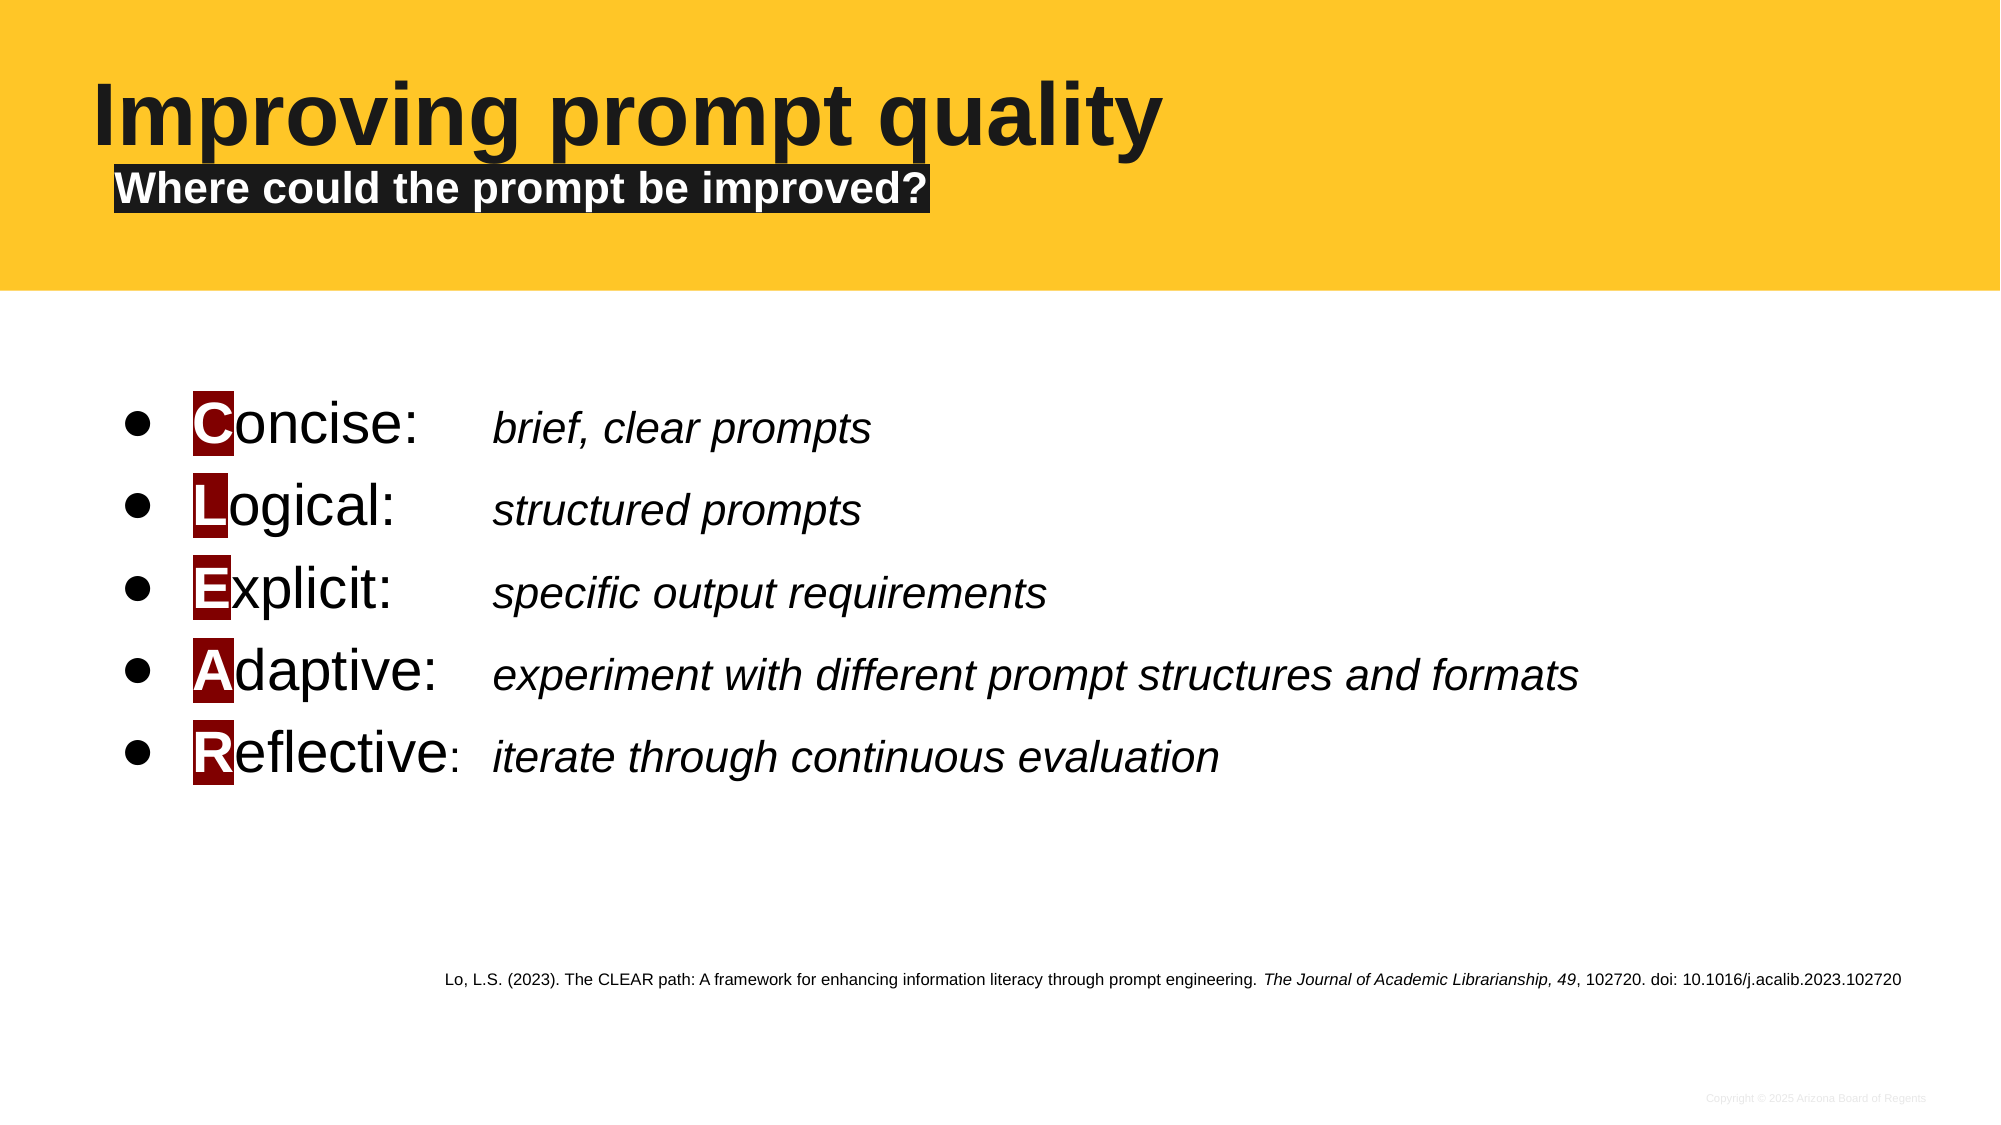

# Improving prompt quality
Where could the prompt be improved?
Concise:	brief, clear prompts
Logical: 	structured prompts
Explicit: 	specific output requirements
Adaptive: 	experiment with different prompt structures and formats
Reflective: 	iterate through continuous evaluation

Lo, L.S. (2023). The CLEAR path: A framework for enhancing information literacy through prompt engineering. The Journal of Academic Librarianship, 49, 102720. doi: 10.1016/j.acalib.2023.102720